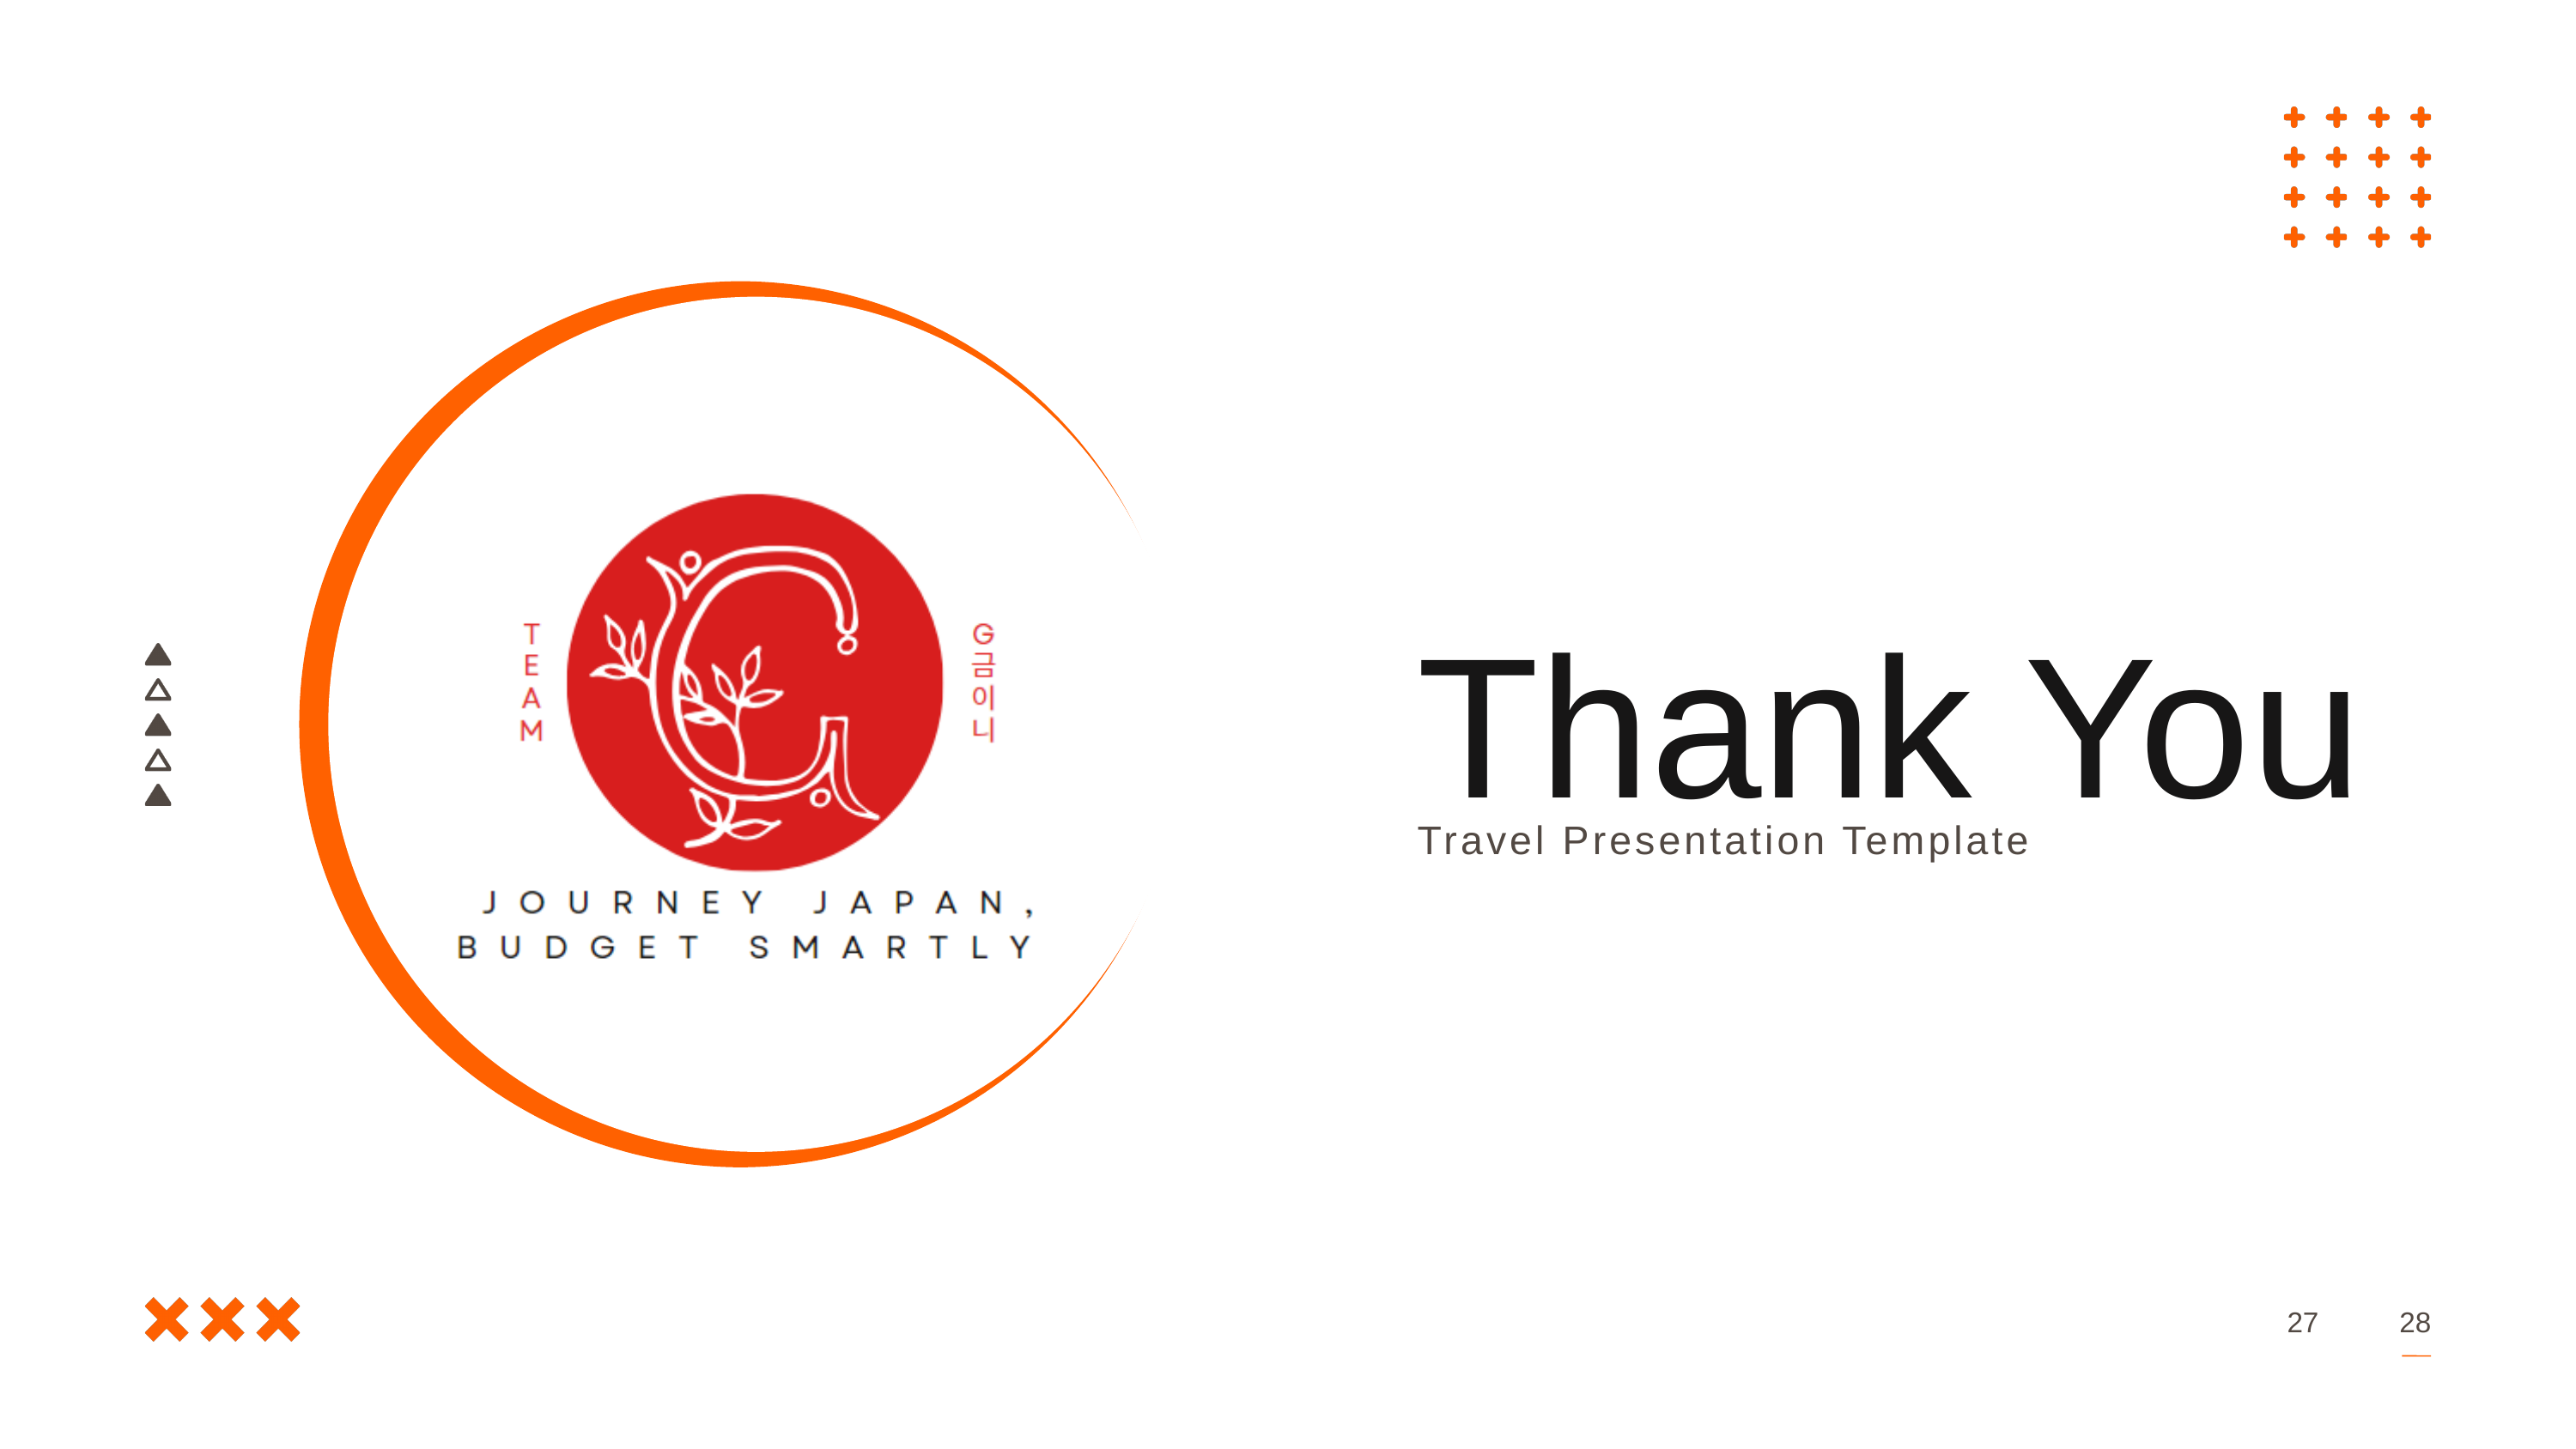

Thank You

Travel Presentation Template

27
28